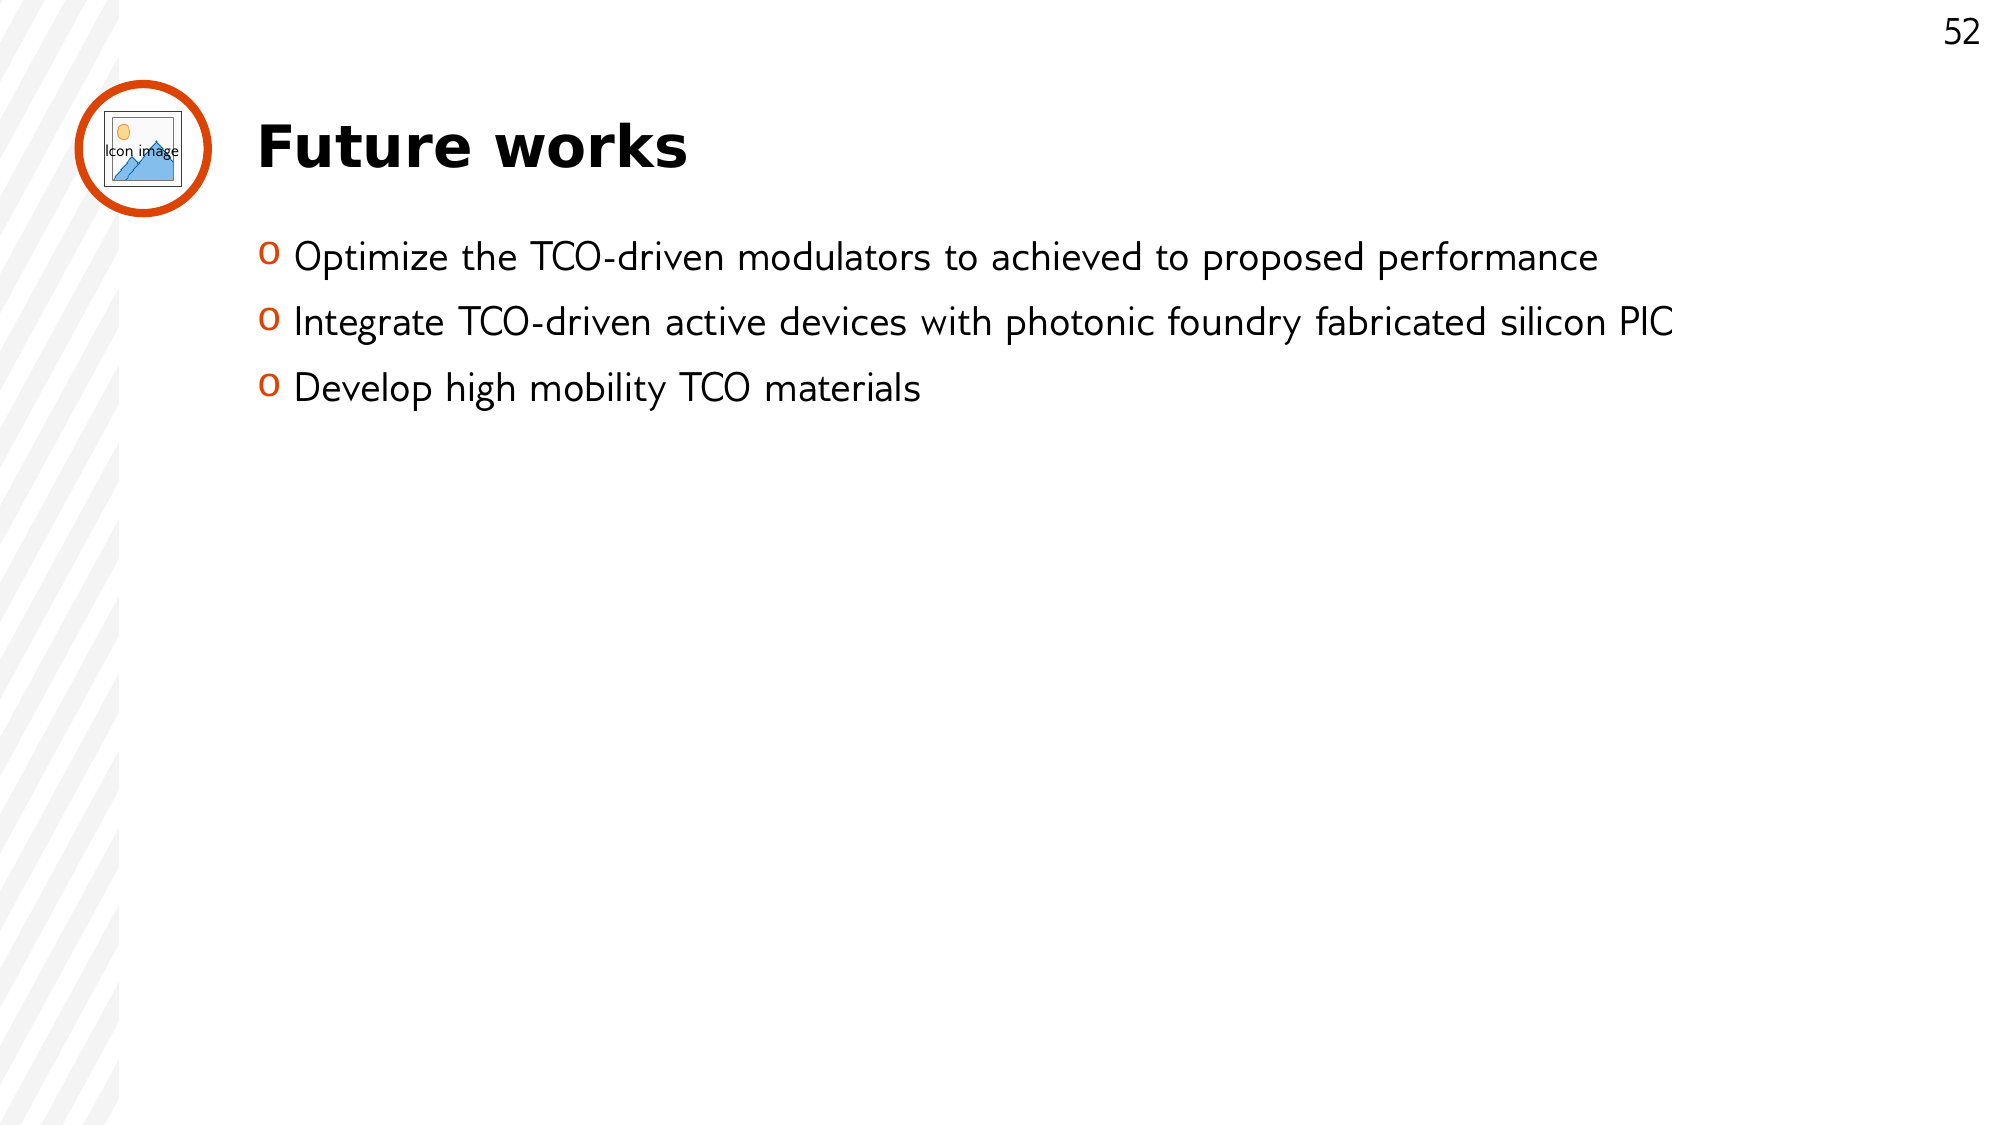

52

# Future works
Optimize the TCO-driven modulators to achieved to proposed performance
Integrate TCO-driven active devices with photonic foundry fabricated silicon PIC
Develop high mobility TCO materials